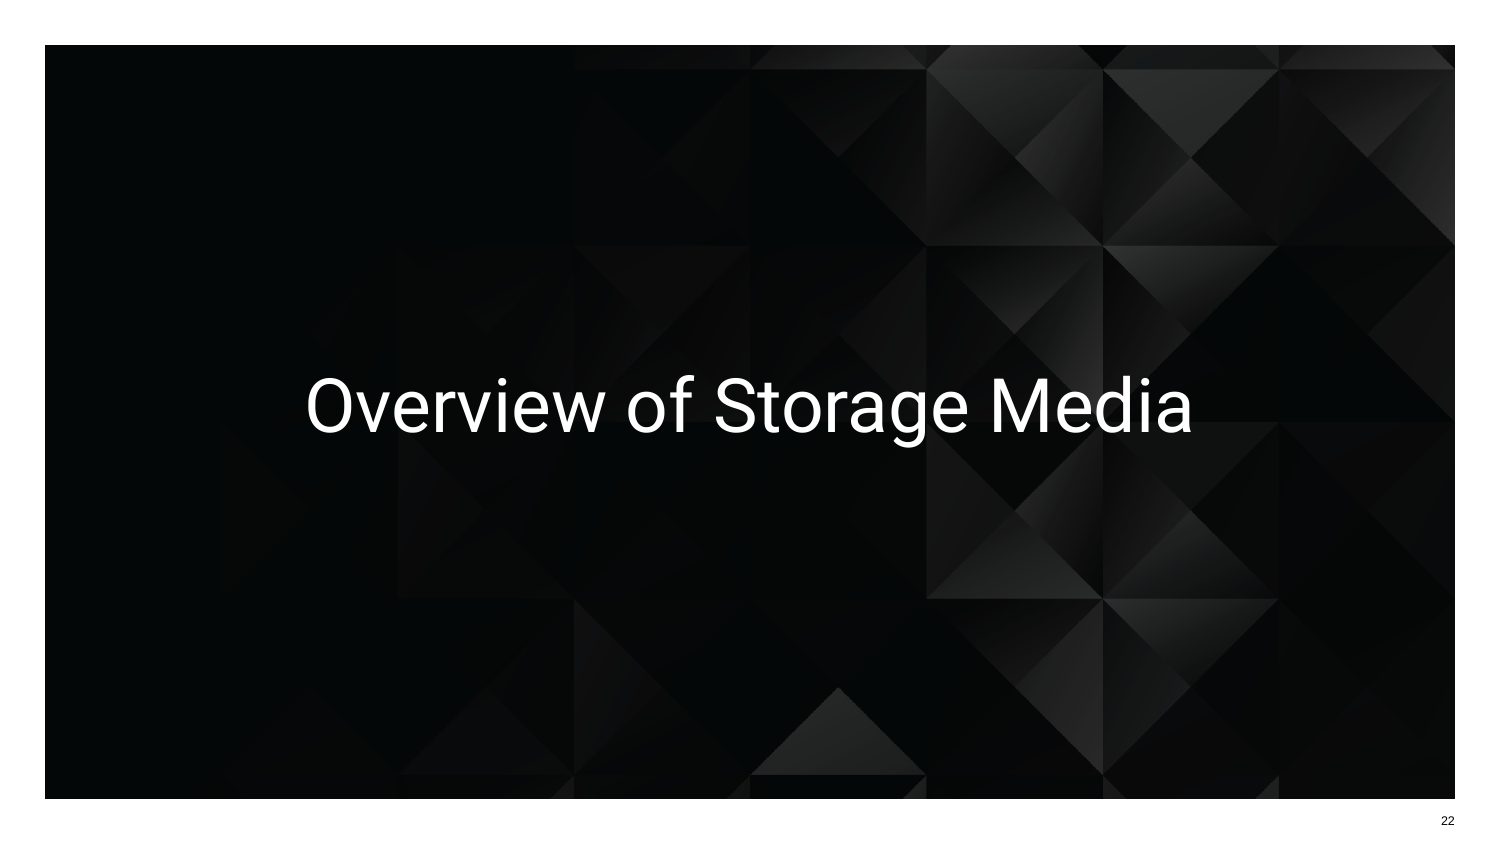

# Overview of Storage Media
22
22